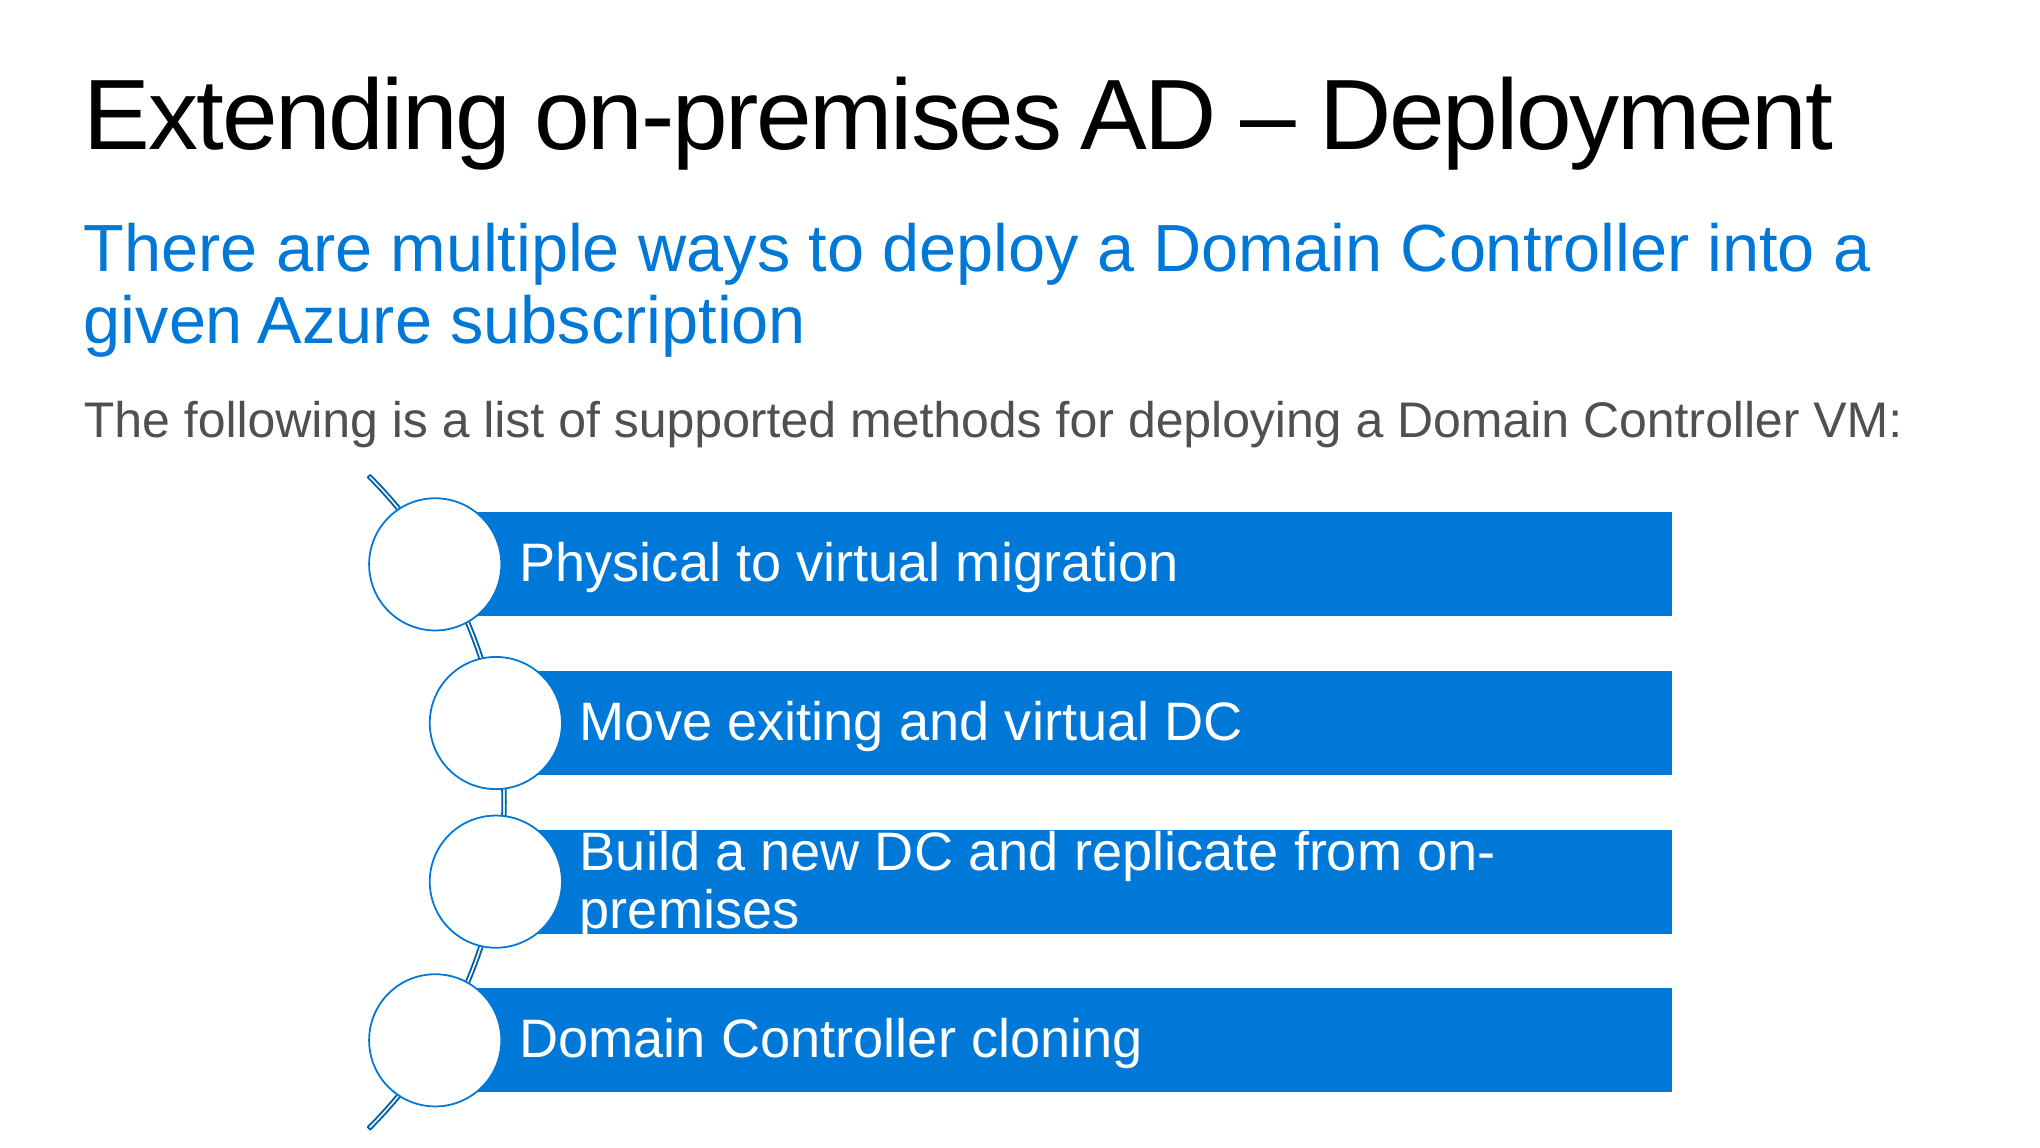

# Extending on-premises AD – Deployment
There are multiple ways to deploy a Domain Controller into a given Azure subscription

The following is a list of supported methods for deploying a Domain Controller VM:
Physical to virtual migration
Move exiting and virtual DC
Build a new DC and replicate from on-premises
Domain Controller cloning